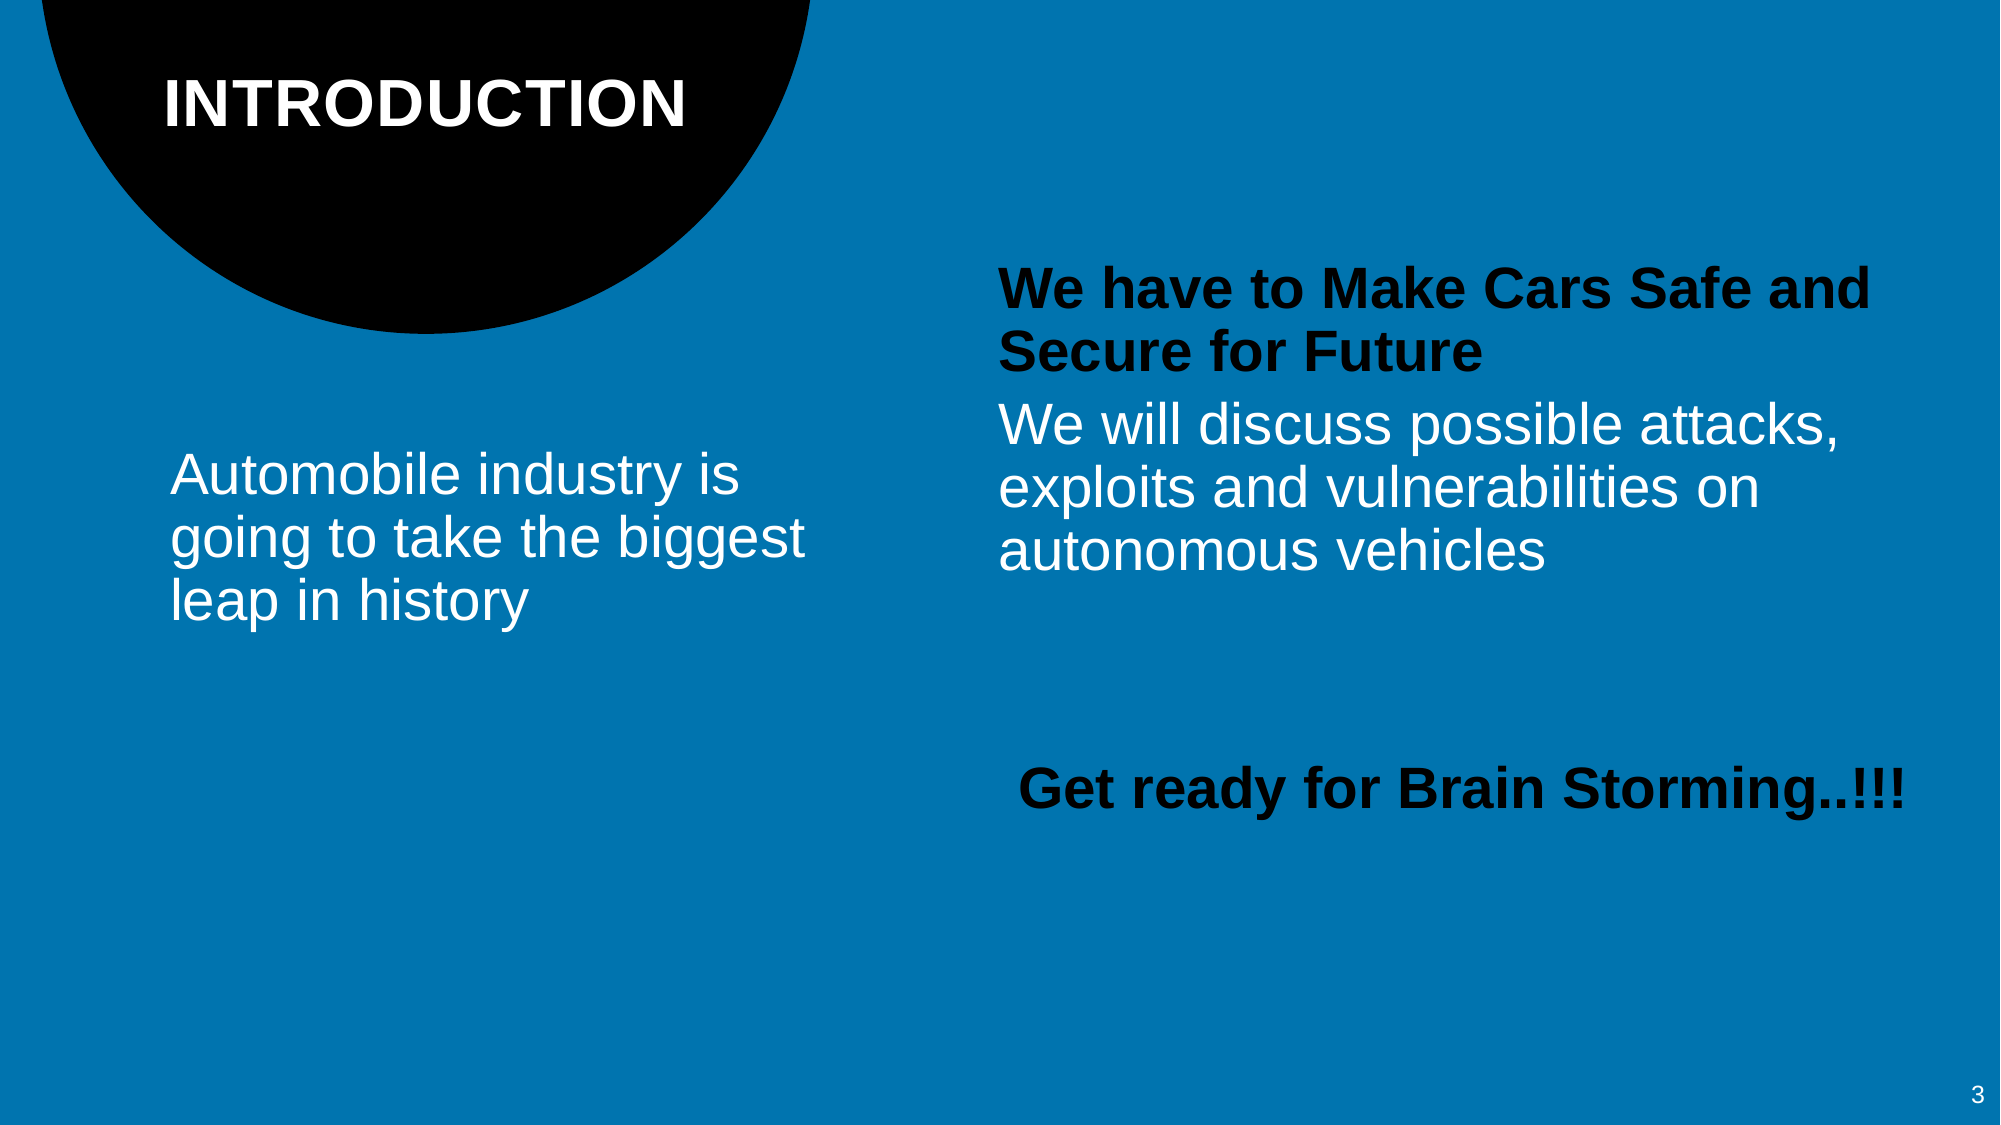

# INTRODUCTION

We have to Make Cars Safe and Secure for Future
We will discuss possible attacks, exploits and vulnerabilities on autonomous vehicles
Automobile industry is going to take the biggest leap in history
Get ready for Brain Storming..!!!
3